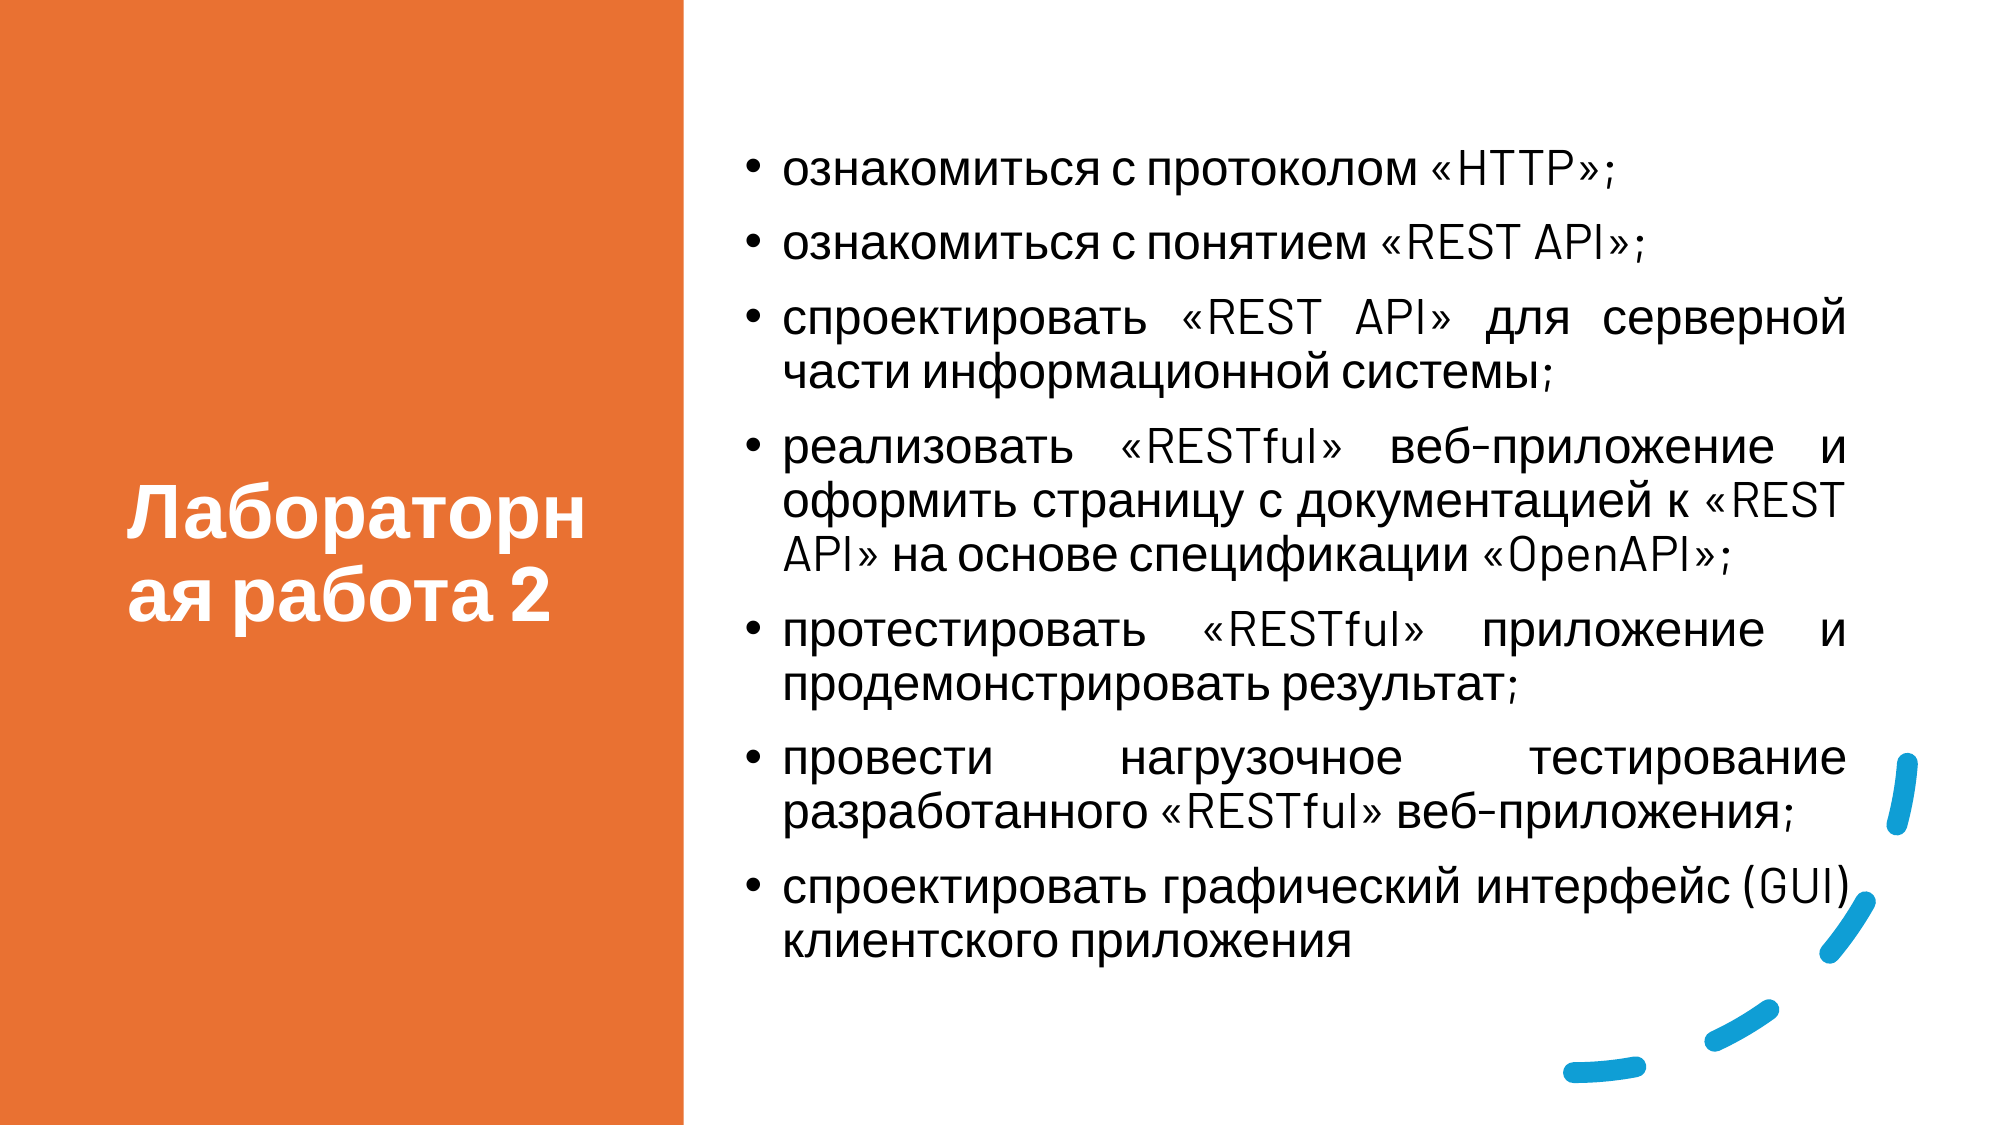

# Лабораторная работа 2
ознакомиться с протоколом «HTTP»;
ознакомиться с понятием «REST API»;
спроектировать «REST API» для серверной части информационной системы;
реализовать «RESTful» веб-приложение и оформить страницу с документацией к «REST API» на основе спецификации «OpenAPI»;
протестировать «RESTful» приложение и продемонстрировать результат;
провести нагрузочное тестирование разработанного «RESTful» веб-приложения;
спроектировать графический интерфейс (GUI) клиентского приложения